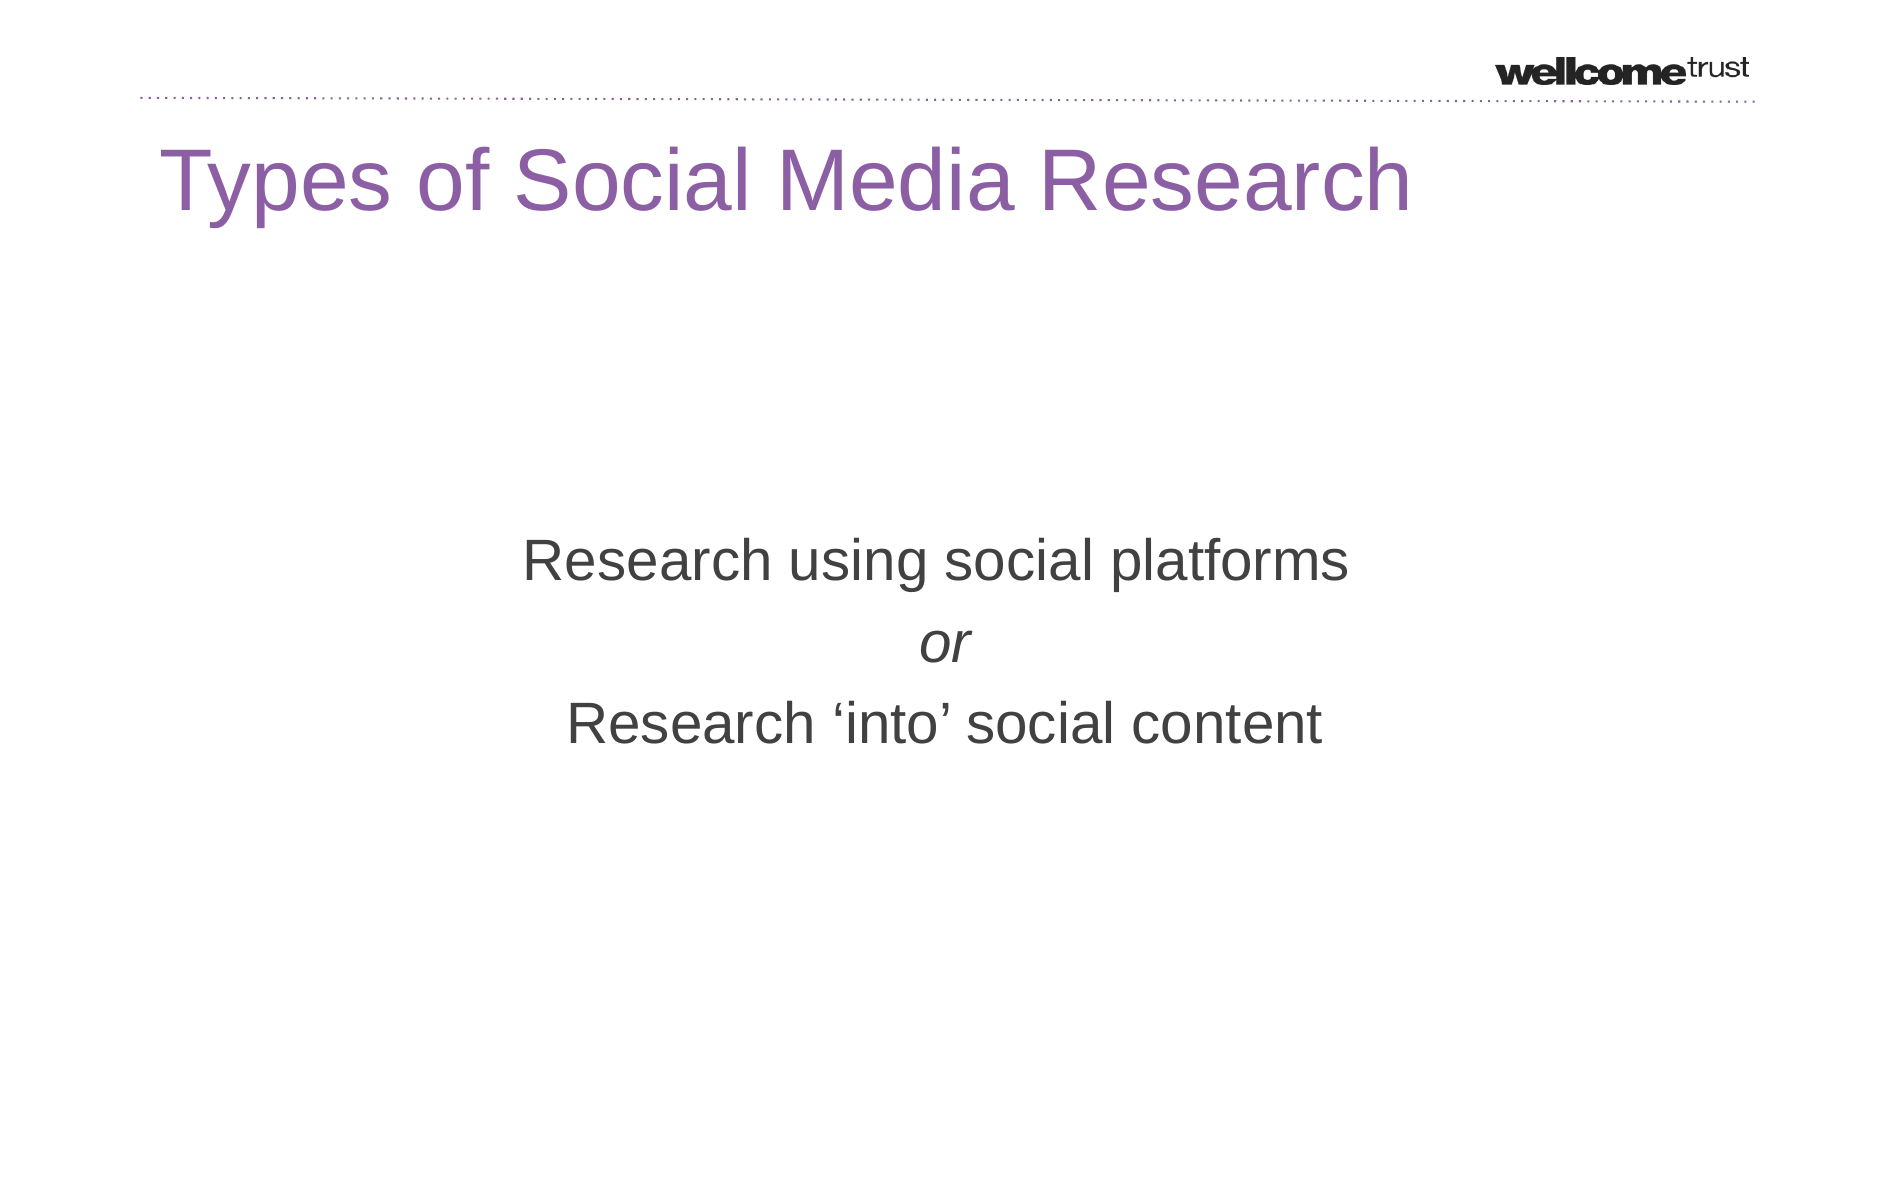

# Types of Social Media Research

Research using social platforms
or
Research ‘into’ social content